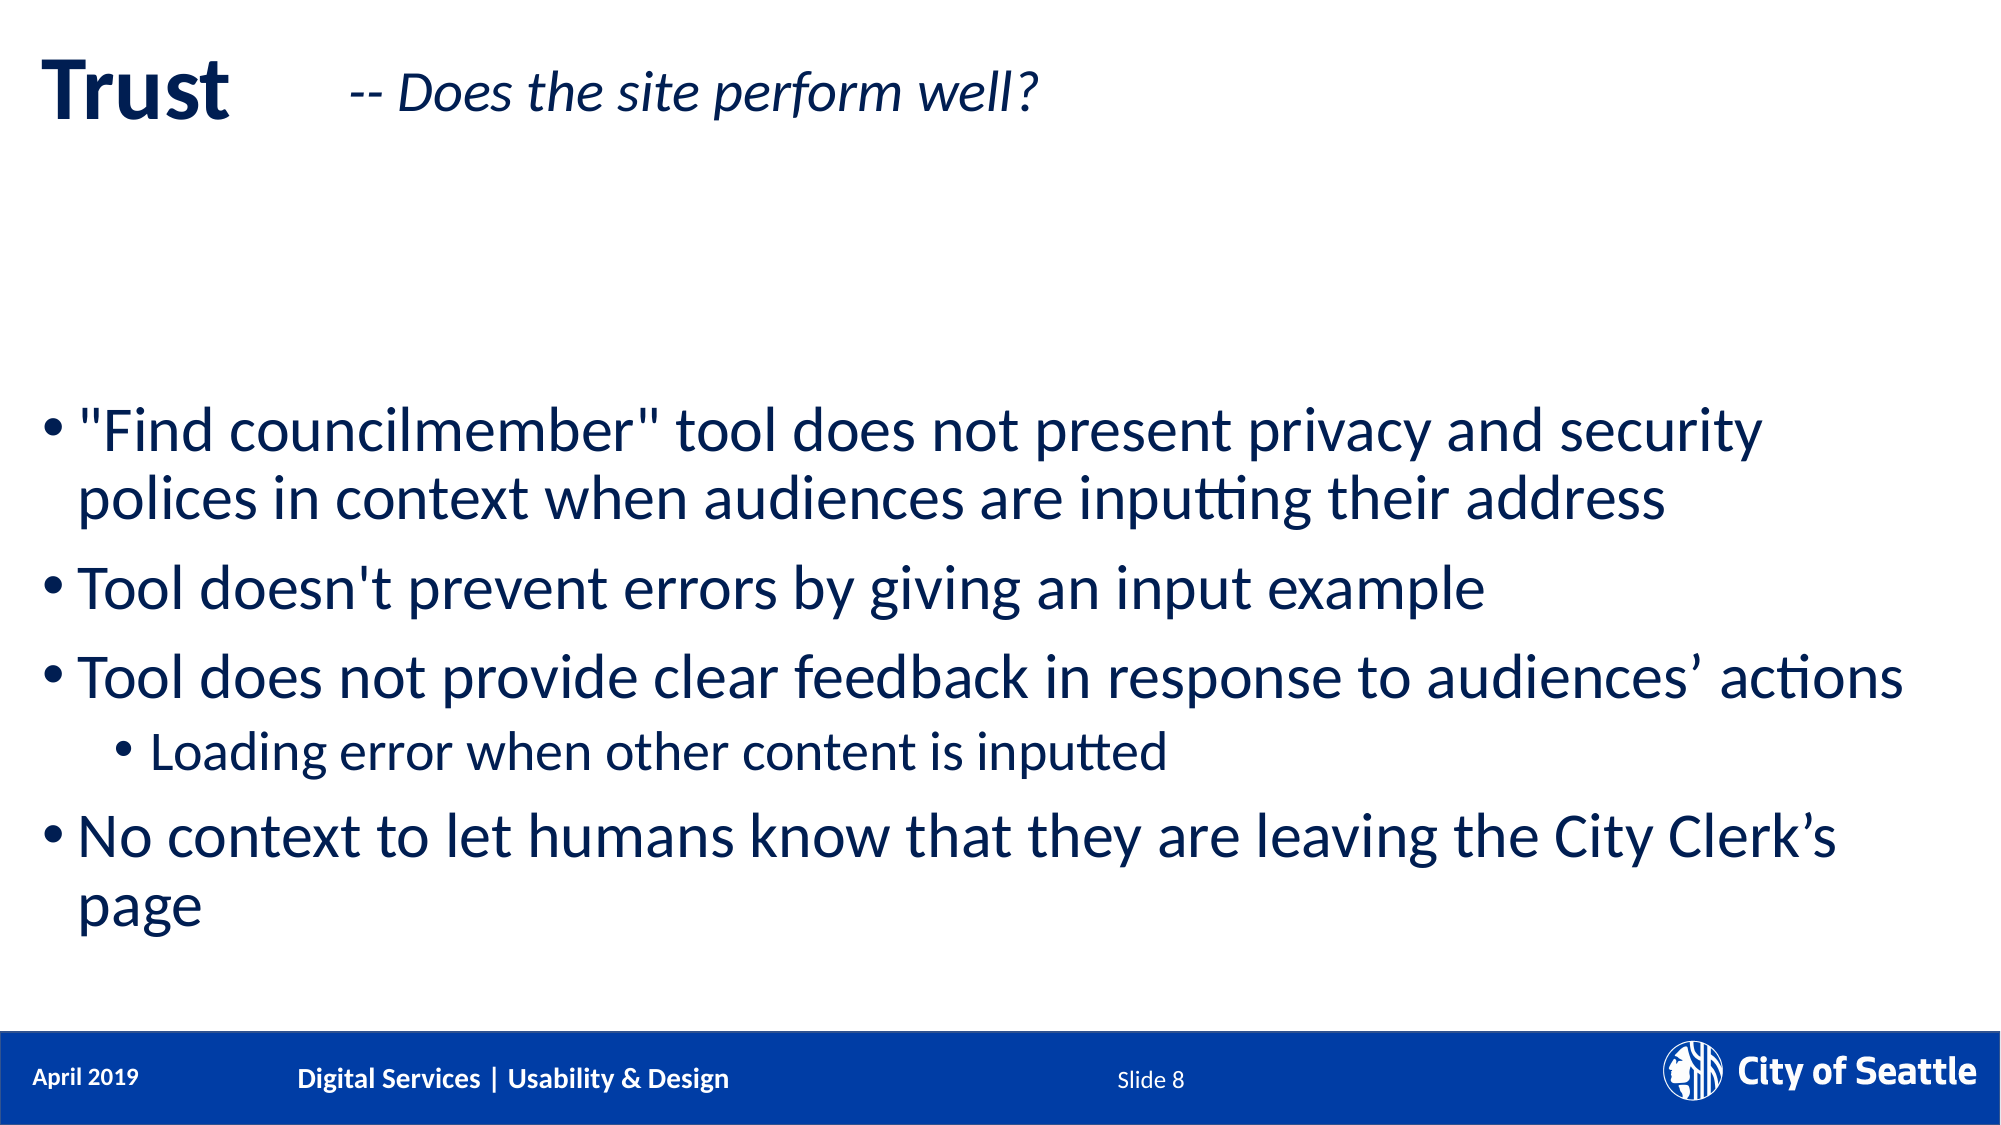

# Trust
-- Does the site perform well?
"Find councilmember" tool does not present privacy and security polices in context when audiences are inputting their address
Tool doesn't prevent errors by giving an input example
Tool does not provide clear feedback in response to audiences’ actions
Loading error when other content is inputted
No context to let humans know that they are leaving the City Clerk’s page